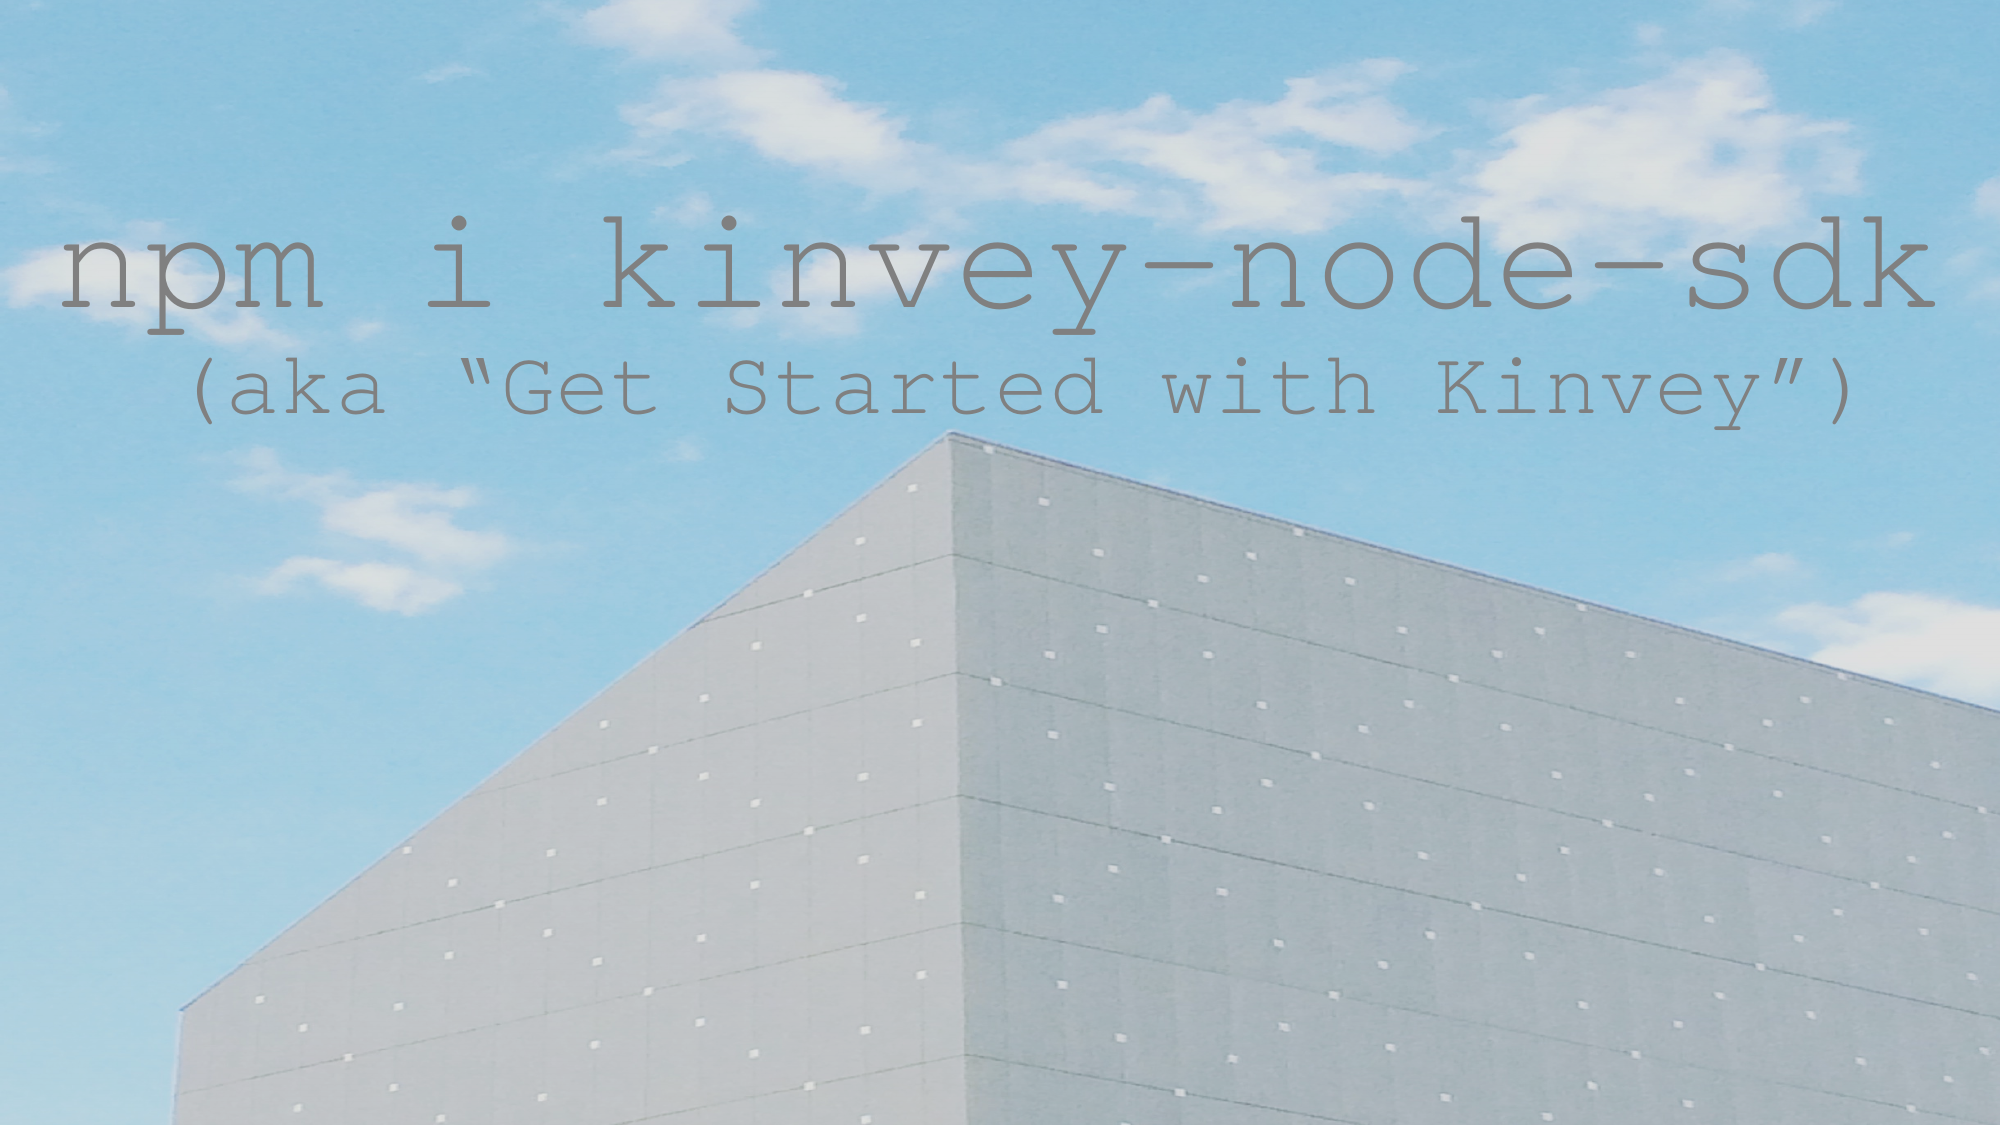

# npm i kinvey-node-sdk
(aka “Get Started with Kinvey”)